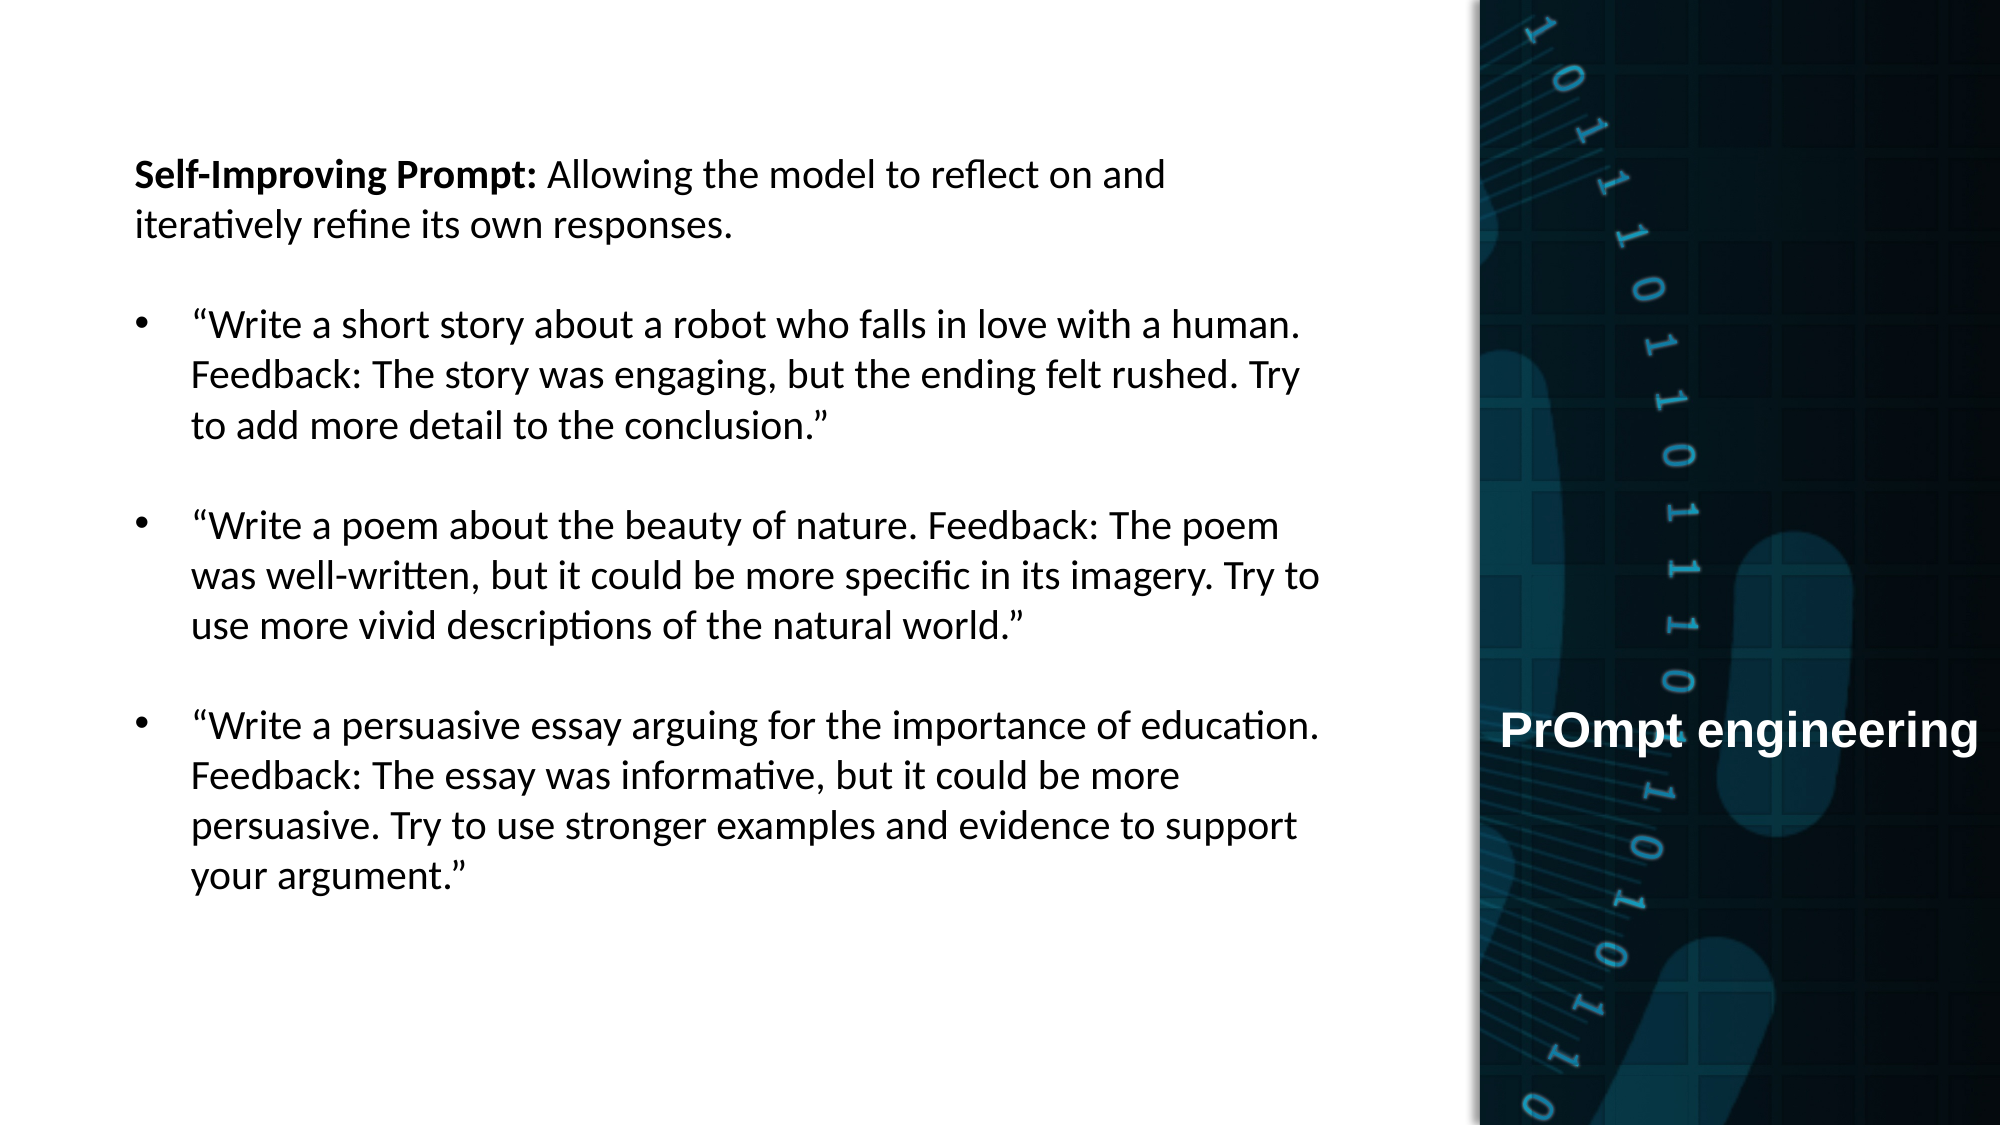

PrOmpt engineering
Self-Improving Prompt: Allowing the model to reflect on and iteratively refine its own responses.

“Write a short story about a robot who falls in love with a human. Feedback: The story was engaging, but the ending felt rushed. Try to add more detail to the conclusion.”
“Write a poem about the beauty of nature. Feedback: The poem was well-written, but it could be more specific in its imagery. Try to use more vivid descriptions of the natural world.”
“Write a persuasive essay arguing for the importance of education. Feedback: The essay was informative, but it could be more persuasive. Try to use stronger examples and evidence to support your argument.”